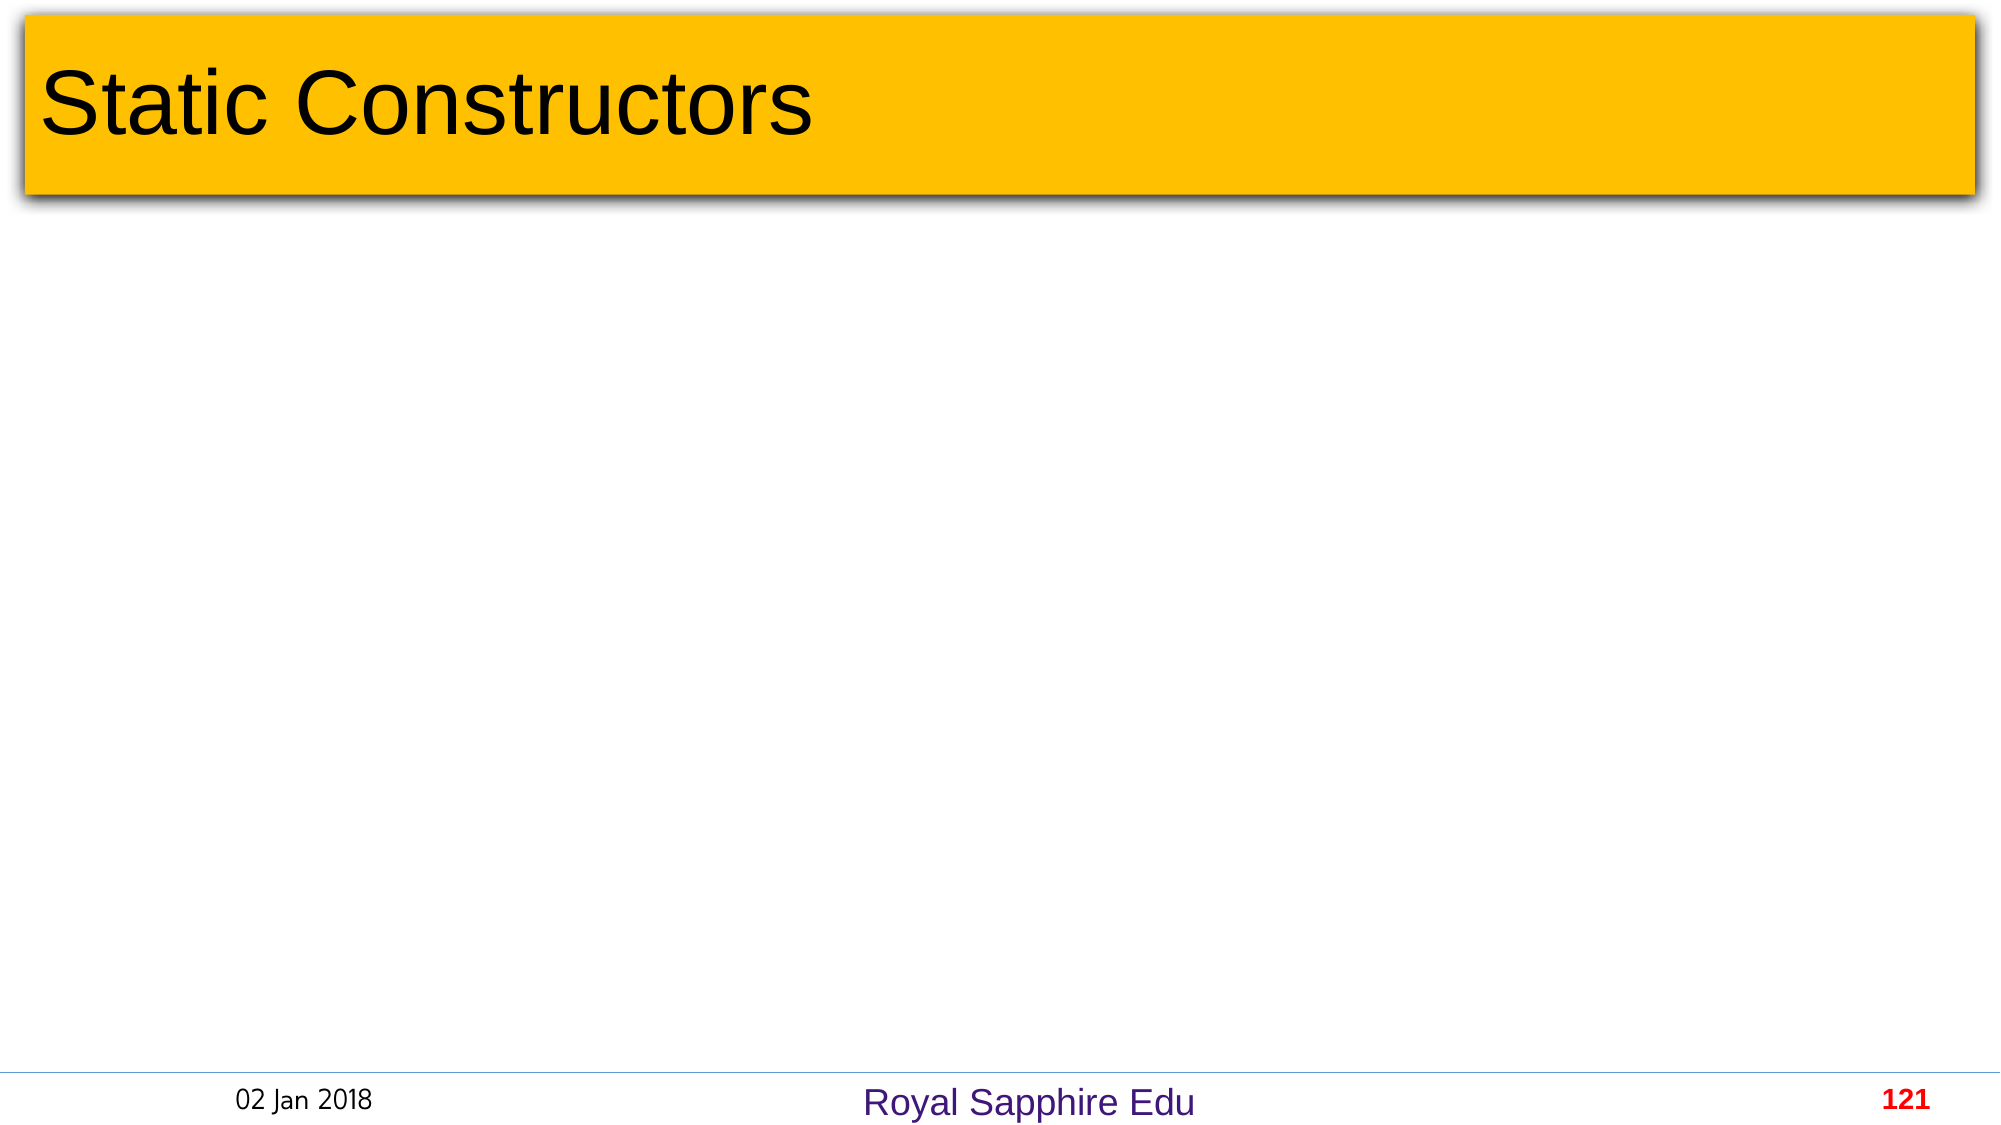

# Static Constructors

02 Jan 2018
121